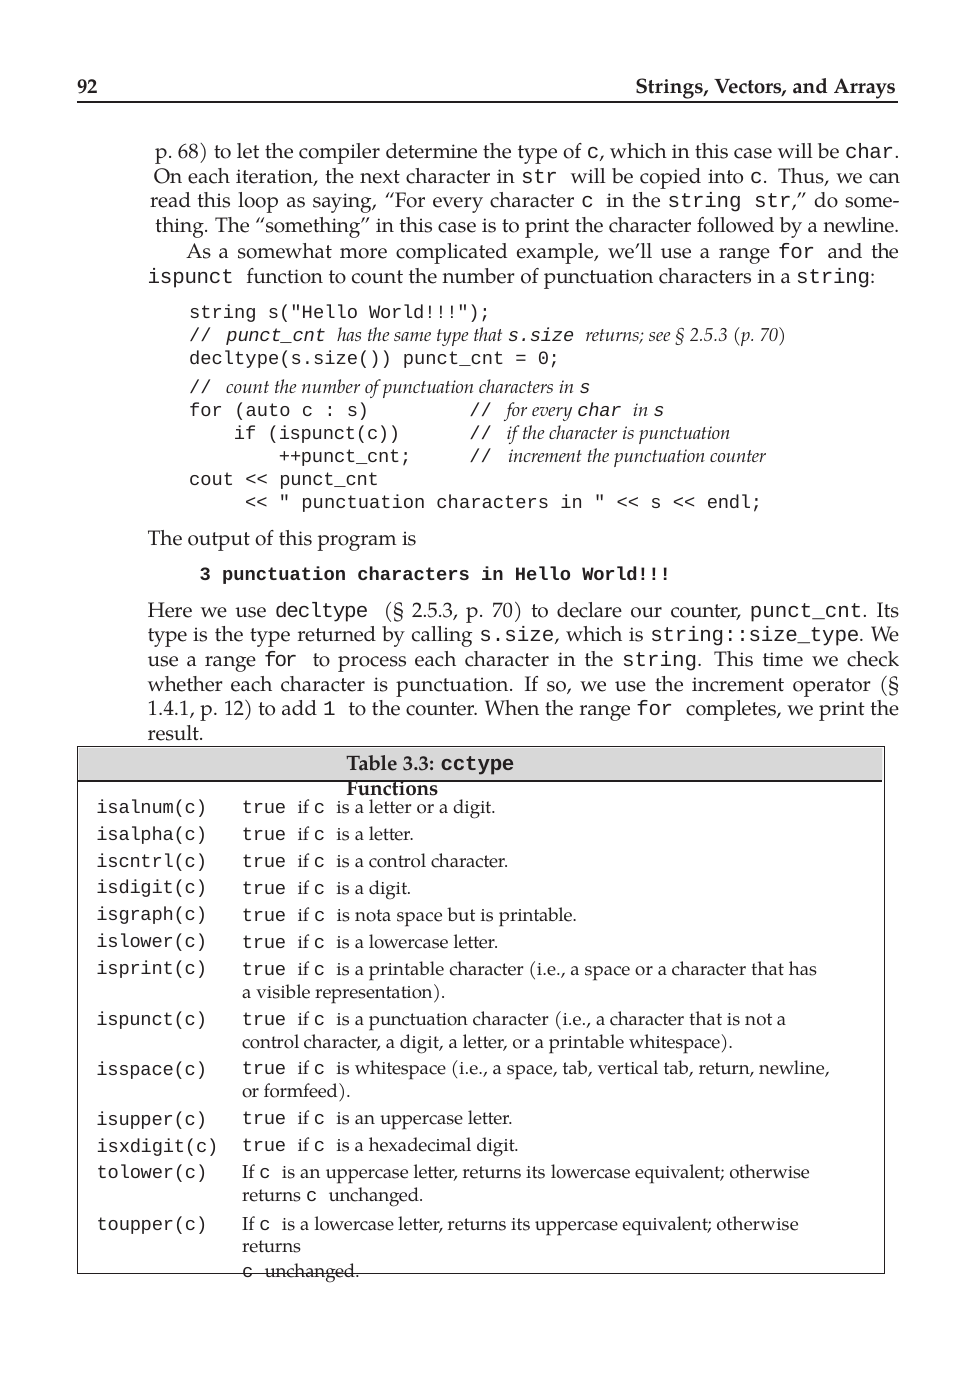

92
Strings, Vectors, and Arrays

p. 68) to let the compiler determine the type of c, which in this case will be char. On each iteration, the next character in str will be copied into c. Thus, we can read this loop as saying, “For every character c in the string str,” do some- thing. The “something” in this case is to print the character followed by a newline.
As a somewhat more complicated example, we’ll use a range for and the
ispunct function to count the number of punctuation characters in a string:
string s("Hello World!!!");
// punct_cnt has the same type that s.size returns; see § 2.5.3 (p. 70)
decltype(s.size()) punct_cnt = 0;
// count the number of punctuation characters in s
// for every char in s
// if the character is punctuation
// increment the punctuation counter
for (auto c : s)
if (ispunct(c))
++punct_cnt; cout << punct_cnt
<< " punctuation characters in " << s << endl;
The output of this program is
3 punctuation characters in Hello World!!!
Here we use decltype (§ 2.5.3, p. 70) to declare our counter, punct_cnt. Its type is the type returned by calling s.size, which is string::size_type. We use a range for to process each character in the string. This time we check whether each character is punctuation. If so, we use the increment operator (§ 1.4.1, p. 12) to add 1 to the counter. When the range for completes, we print the result.

Table 3.3: cctype Functions
isalnum(c) isalpha(c) iscntrl(c) isdigit(c) isgraph(c) islower(c) isprint(c)
true if c is a letter or a digit.
true if c is a letter.
true if c is a control character.
true if c is a digit.
true if c is nota space but is printable.
true if c is a lowercase letter.
true if c is a printable character (i.e., a space or a character that has a visible representation).
true if c is a punctuation character (i.e., a character that is not a control character, a digit, a letter, or a printable whitespace).
true if c is whitespace (i.e., a space, tab, vertical tab, return, newline, or formfeed).
true if c is an uppercase letter.
true if c is a hexadecimal digit.
If c is an uppercase letter, returns its lowercase equivalent; otherwise returns c unchanged.
If c is a lowercase letter, returns its uppercase equivalent; otherwise returns
c unchanged.
ispunct(c)
isspace(c)
isupper(c) isxdigit(c) tolower(c)
toupper(c)